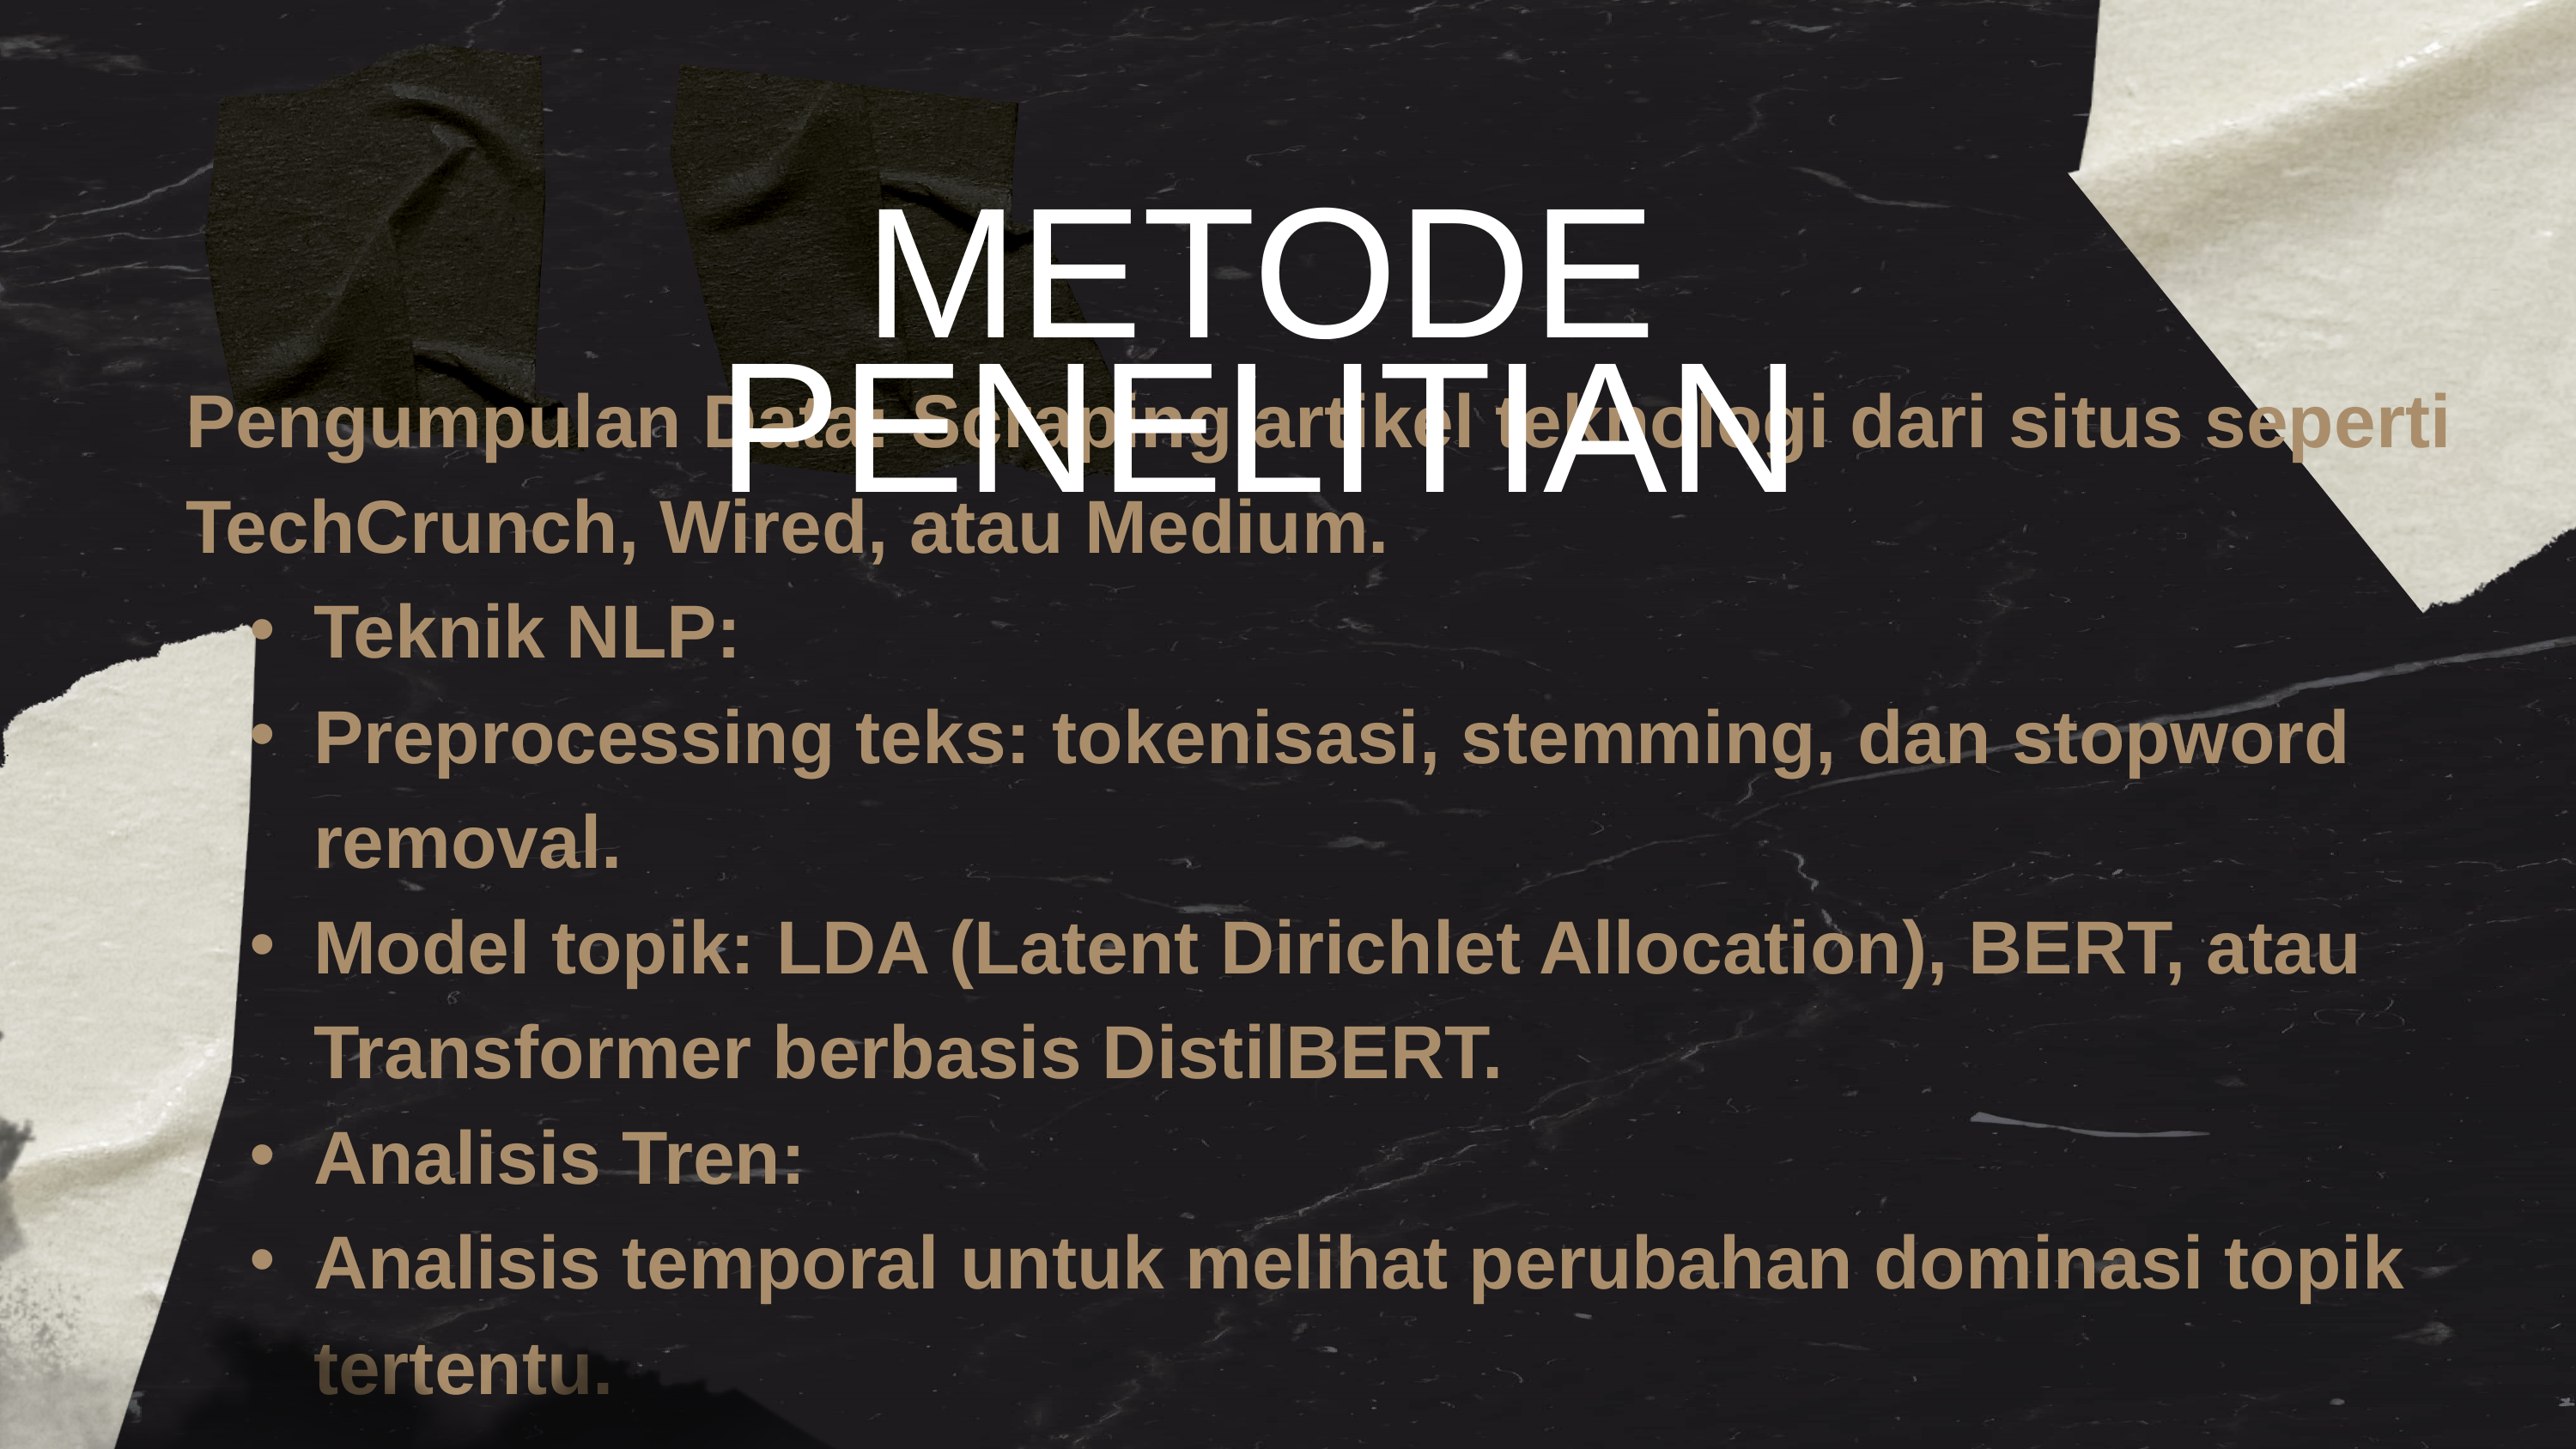

METODE PENELITIAN
Pengumpulan Data: Scraping artikel teknologi dari situs seperti TechCrunch, Wired, atau Medium.
Teknik NLP:
Preprocessing teks: tokenisasi, stemming, dan stopword removal.
Model topik: LDA (Latent Dirichlet Allocation), BERT, atau Transformer berbasis DistilBERT.
Analisis Tren:
Analisis temporal untuk melihat perubahan dominasi topik tertentu.